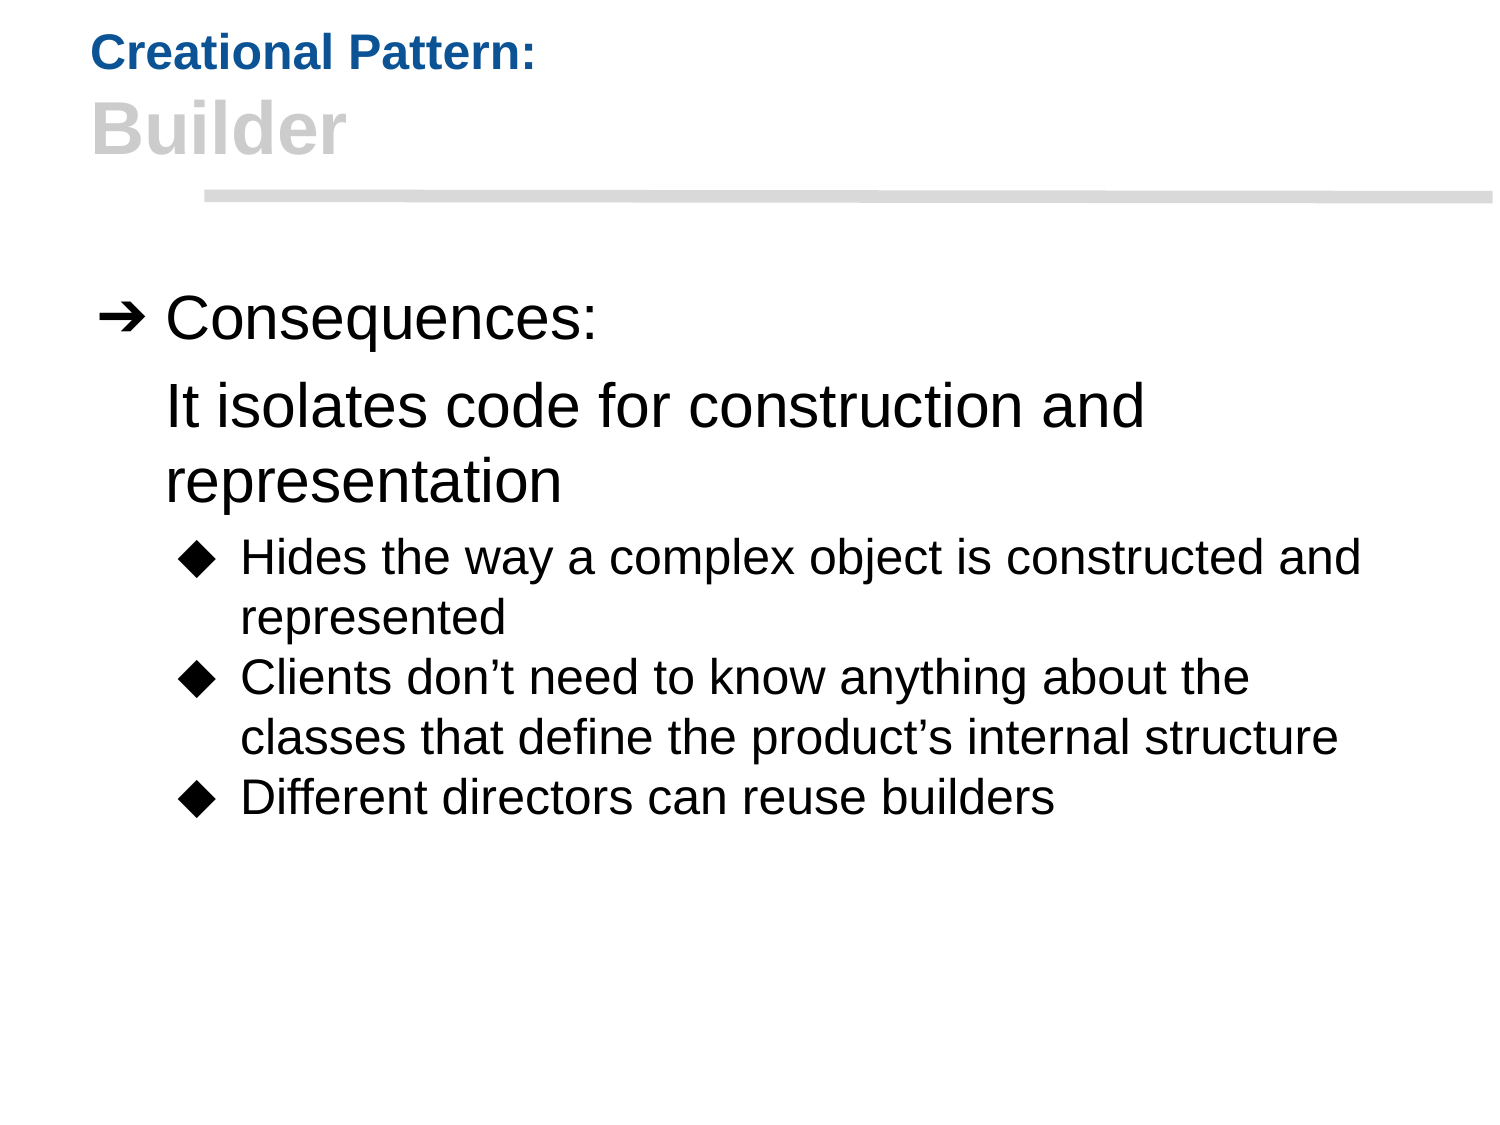

# Creational Pattern: Builder
Consequences:
It isolates code for construction and representation
Hides the way a complex object is constructed and represented
Clients don’t need to know anything about the classes that define the product’s internal structure
Different directors can reuse builders